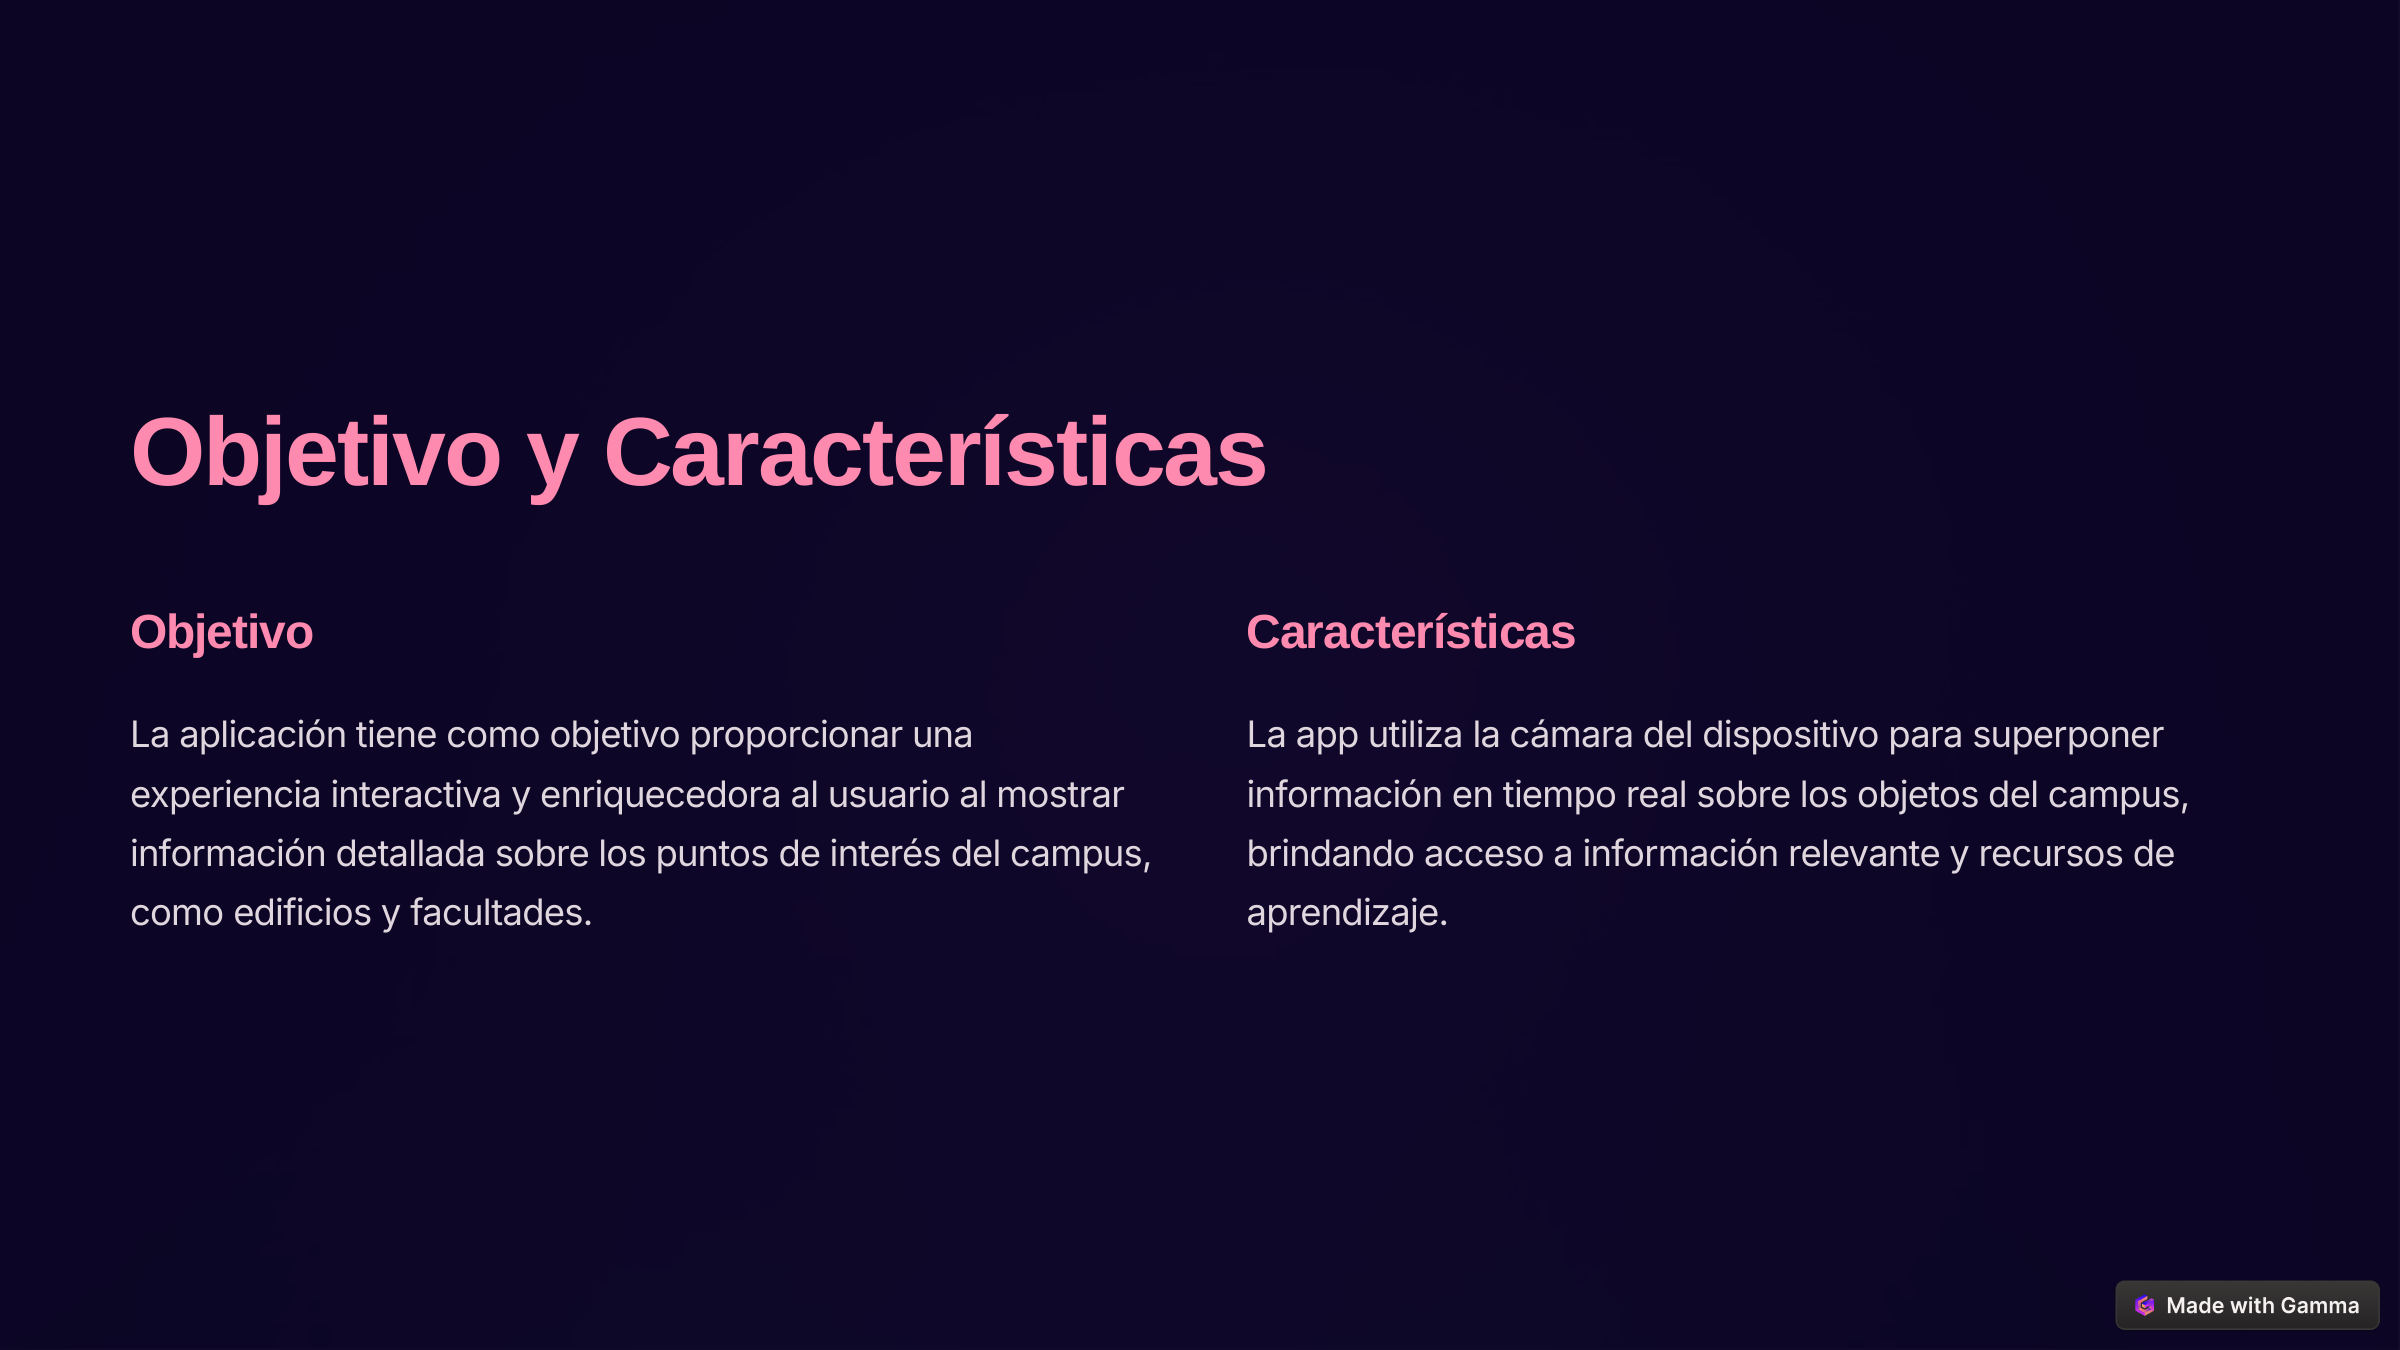

Objetivo y Características
Objetivo
Características
La aplicación tiene como objetivo proporcionar una experiencia interactiva y enriquecedora al usuario al mostrar información detallada sobre los puntos de interés del campus, como edificios y facultades.
La app utiliza la cámara del dispositivo para superponer información en tiempo real sobre los objetos del campus, brindando acceso a información relevante y recursos de aprendizaje.